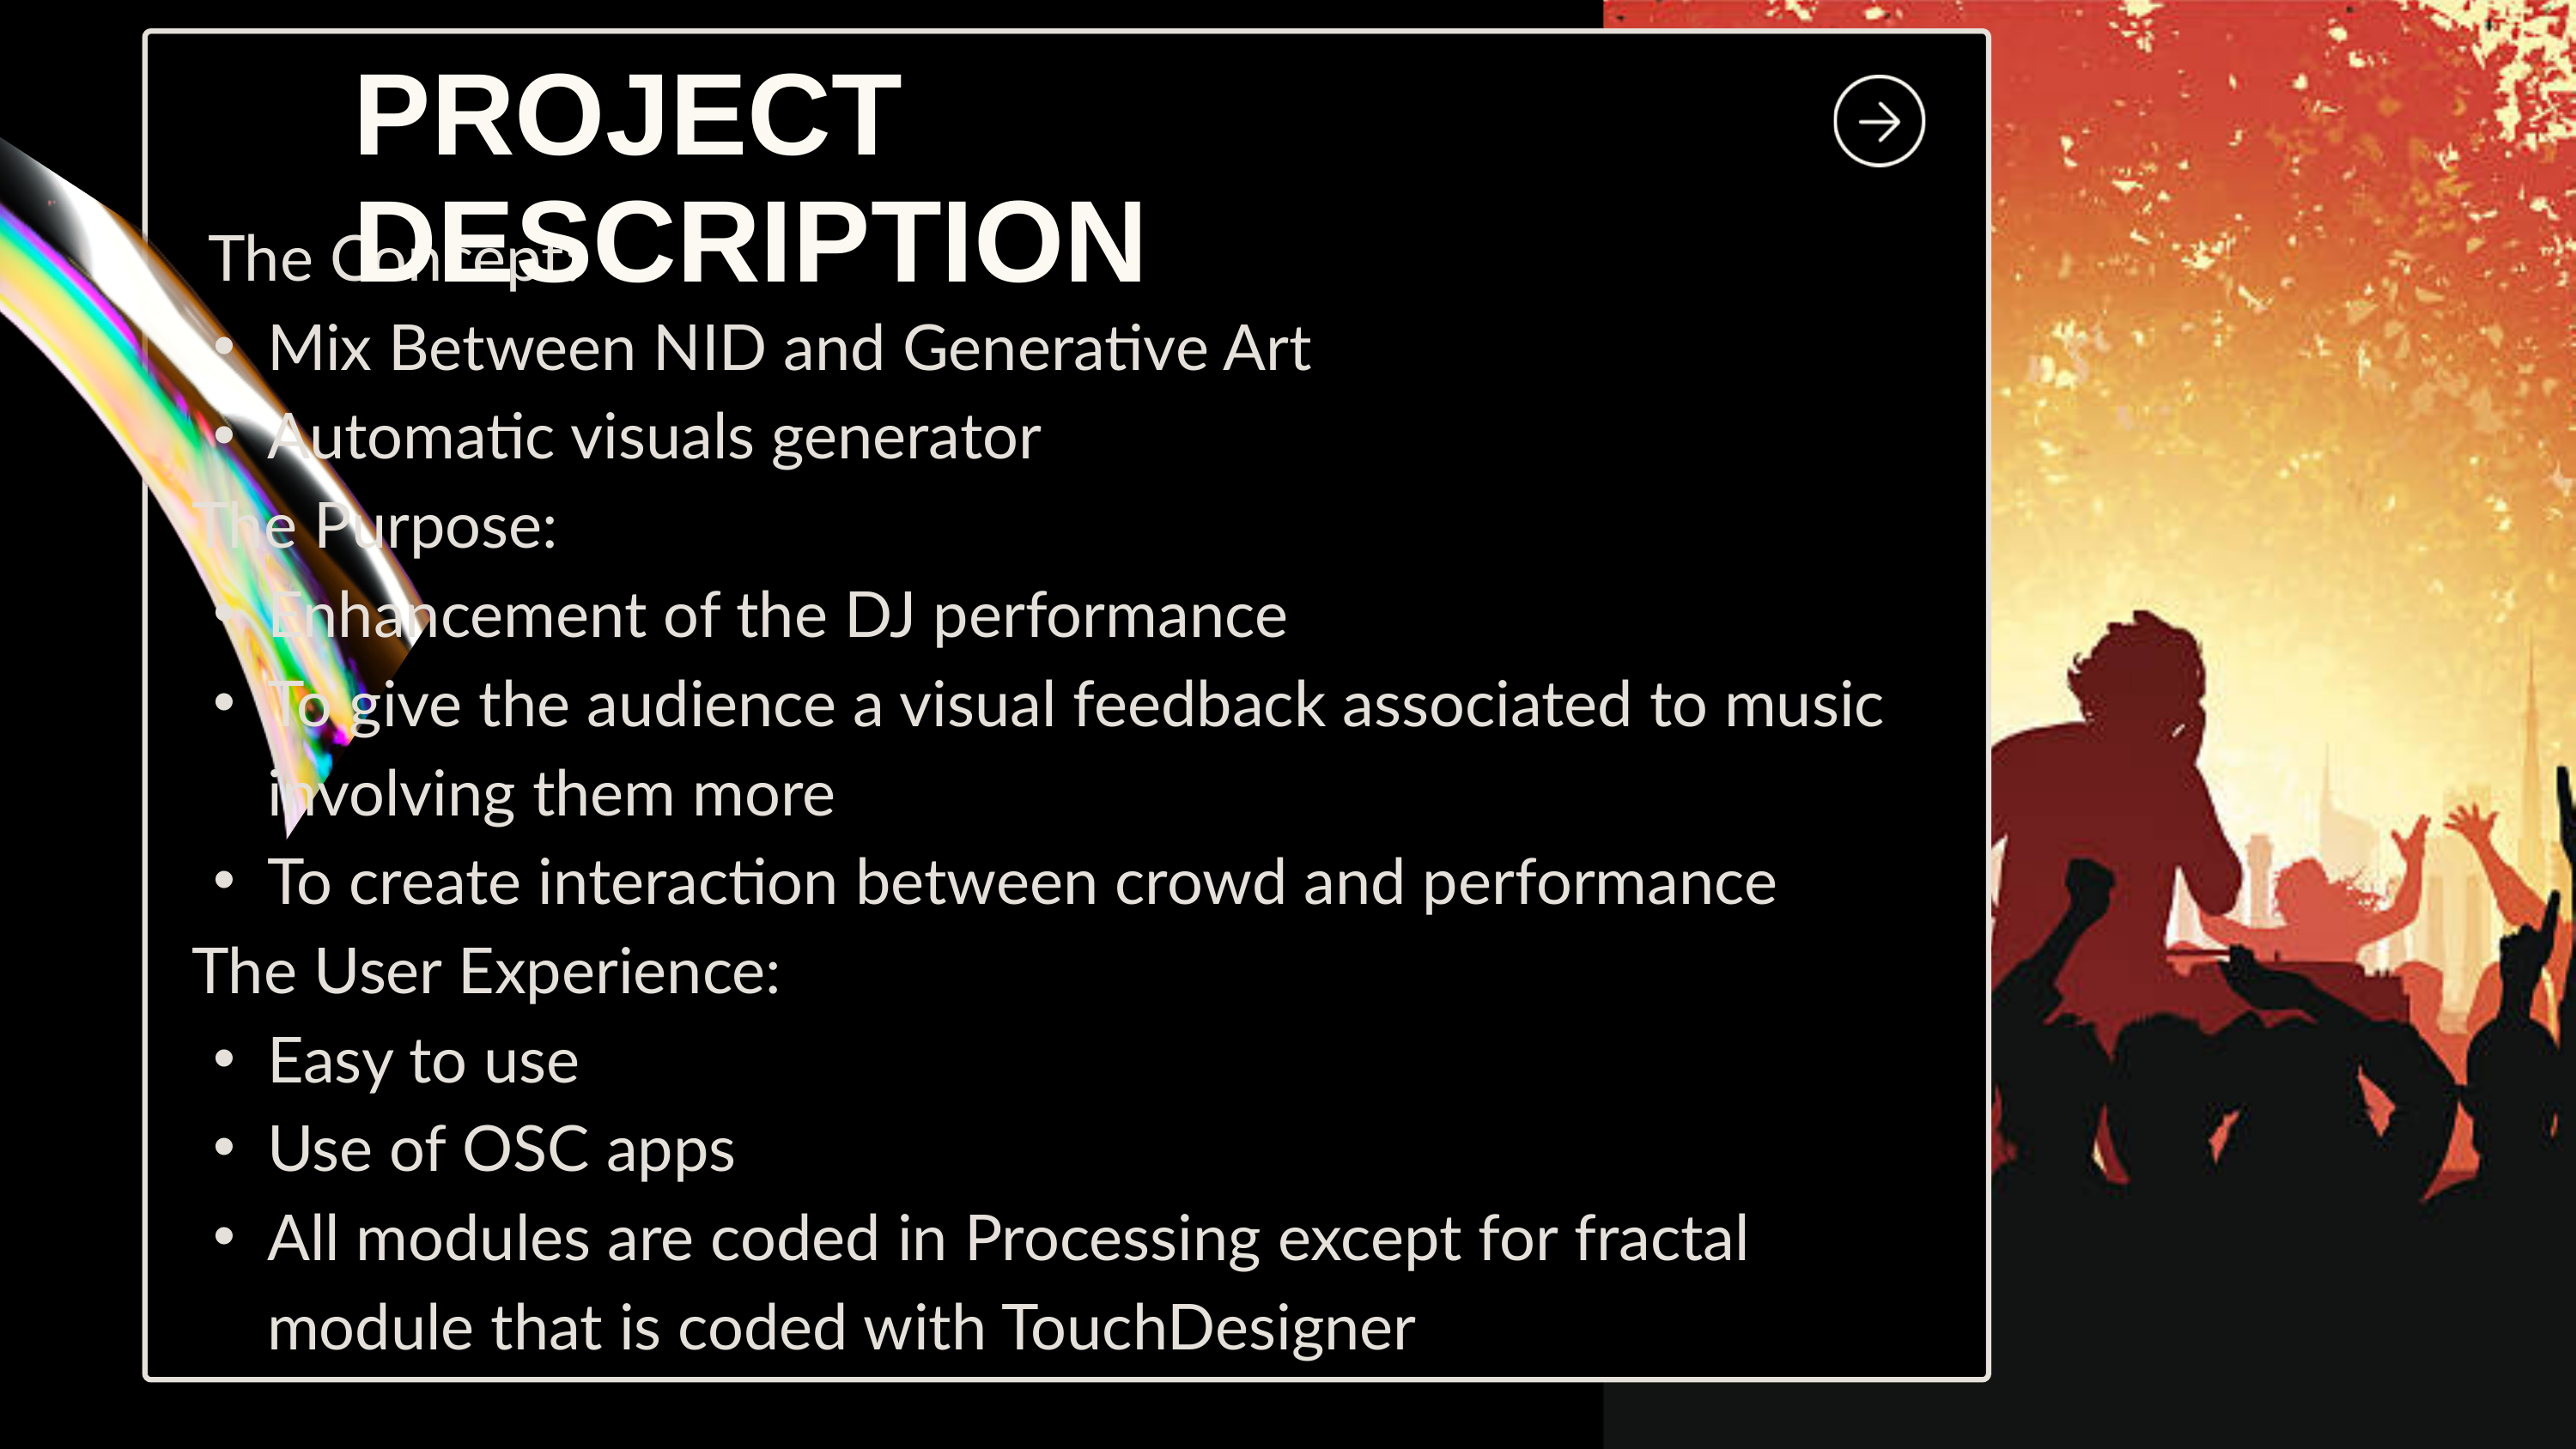

PROJECT DESCRIPTION

   The Concept:
Mix Between NID and Generative Art
Automatic visuals generator
  The Purpose:
Enhancement of the DJ performance
To give the audience a visual feedback associated to music involving them more
To create interaction between crowd and performance
  The User Experience:
Easy to use
Use of OSC apps
All modules are coded in Processing except for fractal module that is coded with TouchDesigner